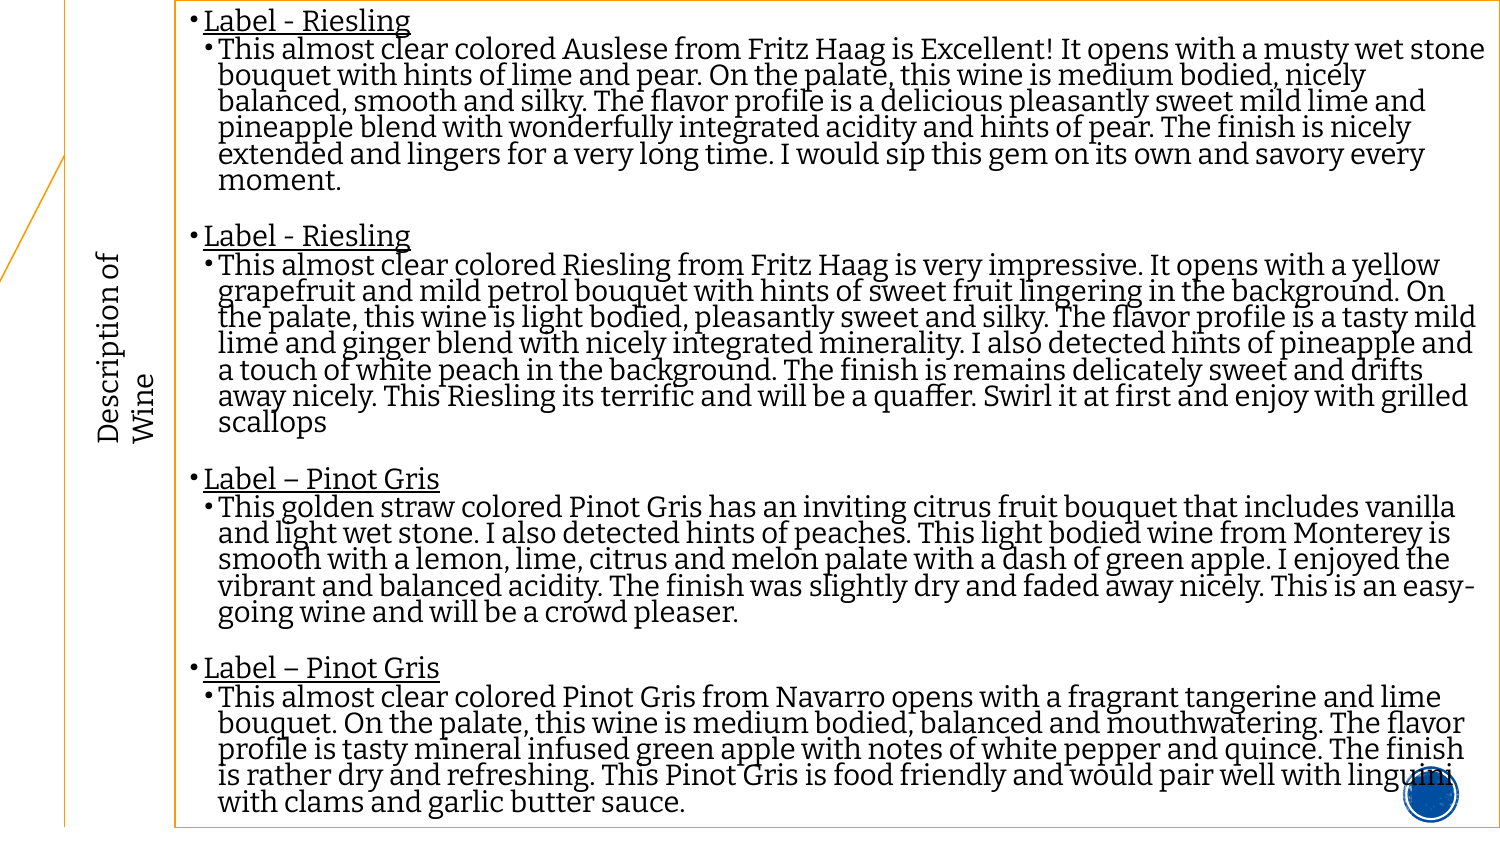

Label - Riesling
This almost clear colored Auslese from Fritz Haag is Excellent! It opens with a musty wet stone bouquet with hints of lime and pear. On the palate, this wine is medium bodied, nicely balanced, smooth and silky. The flavor profile is a delicious pleasantly sweet mild lime and pineapple blend with wonderfully integrated acidity and hints of pear. The finish is nicely extended and lingers for a very long time. I would sip this gem on its own and savory every moment.

Label - Riesling
This almost clear colored Riesling from Fritz Haag is very impressive. It opens with a yellow grapefruit and mild petrol bouquet with hints of sweet fruit lingering in the background. On the palate, this wine is light bodied, pleasantly sweet and silky. The flavor profile is a tasty mild lime and ginger blend with nicely integrated minerality. I also detected hints of pineapple and a touch of white peach in the background. The finish is remains delicately sweet and drifts away nicely. This Riesling its terrific and will be a quaffer. Swirl it at first and enjoy with grilled scallops

Label – Pinot Gris
This golden straw colored Pinot Gris has an inviting citrus fruit bouquet that includes vanilla and light wet stone. I also detected hints of peaches. This light bodied wine from Monterey is smooth with a lemon, lime, citrus and melon palate with a dash of green apple. I enjoyed the vibrant and balanced acidity. The finish was slightly dry and faded away nicely. This is an easy-going wine and will be a crowd pleaser.

Label – Pinot Gris
This almost clear colored Pinot Gris from Navarro opens with a fragrant tangerine and lime bouquet. On the palate, this wine is medium bodied, balanced and mouthwatering. The flavor profile is tasty mineral infused green apple with notes of white pepper and quince. The finish is rather dry and refreshing. This Pinot Gris is food friendly and would pair well with linguini with clams and garlic butter sauce.
Description of Wine